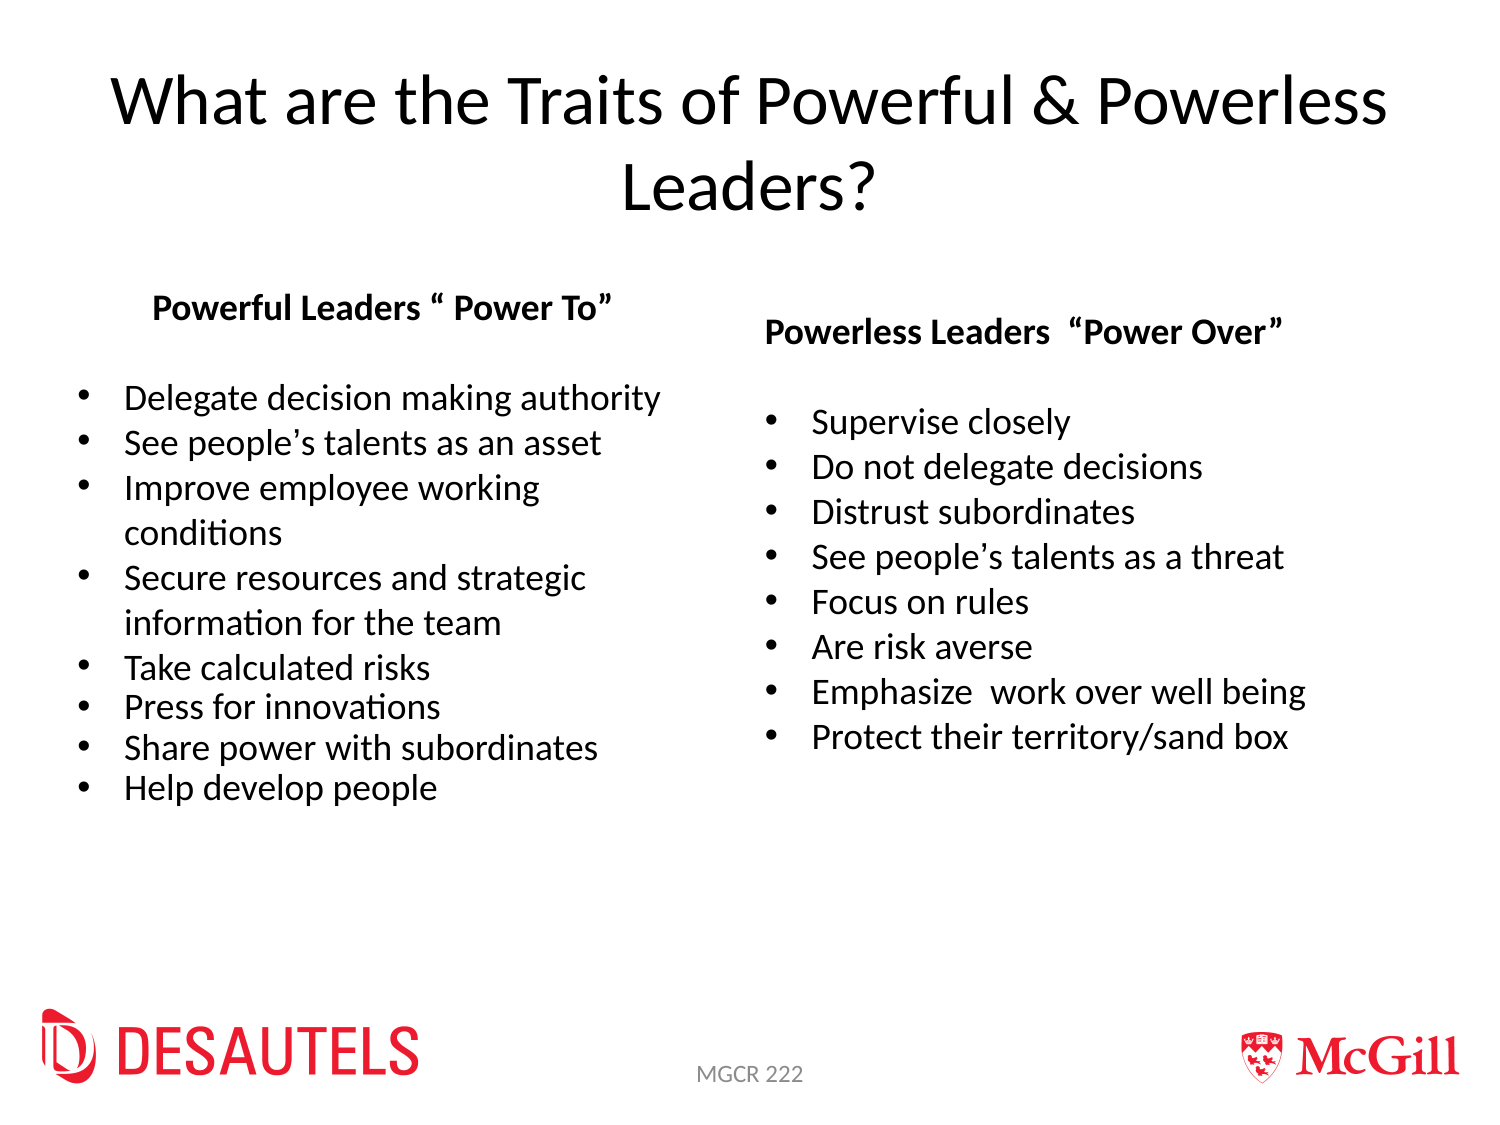

# What are the Traits of Powerful & Powerless Leaders?
Powerful Leaders “ Power To”

Delegate decision making authority
See people’s talents as an asset
Improve employee working conditions
Secure resources and strategic information for the team
Take calculated risks
Press for innovations
Share power with subordinates
Help develop people

Powerless Leaders  “Power Over”

Supervise closely
Do not delegate decisions
Distrust subordinates
See people’s talents as a threat
Focus on rules
Are risk averse
Emphasize  work over well being
Protect their territory/sand box

MGCR 222